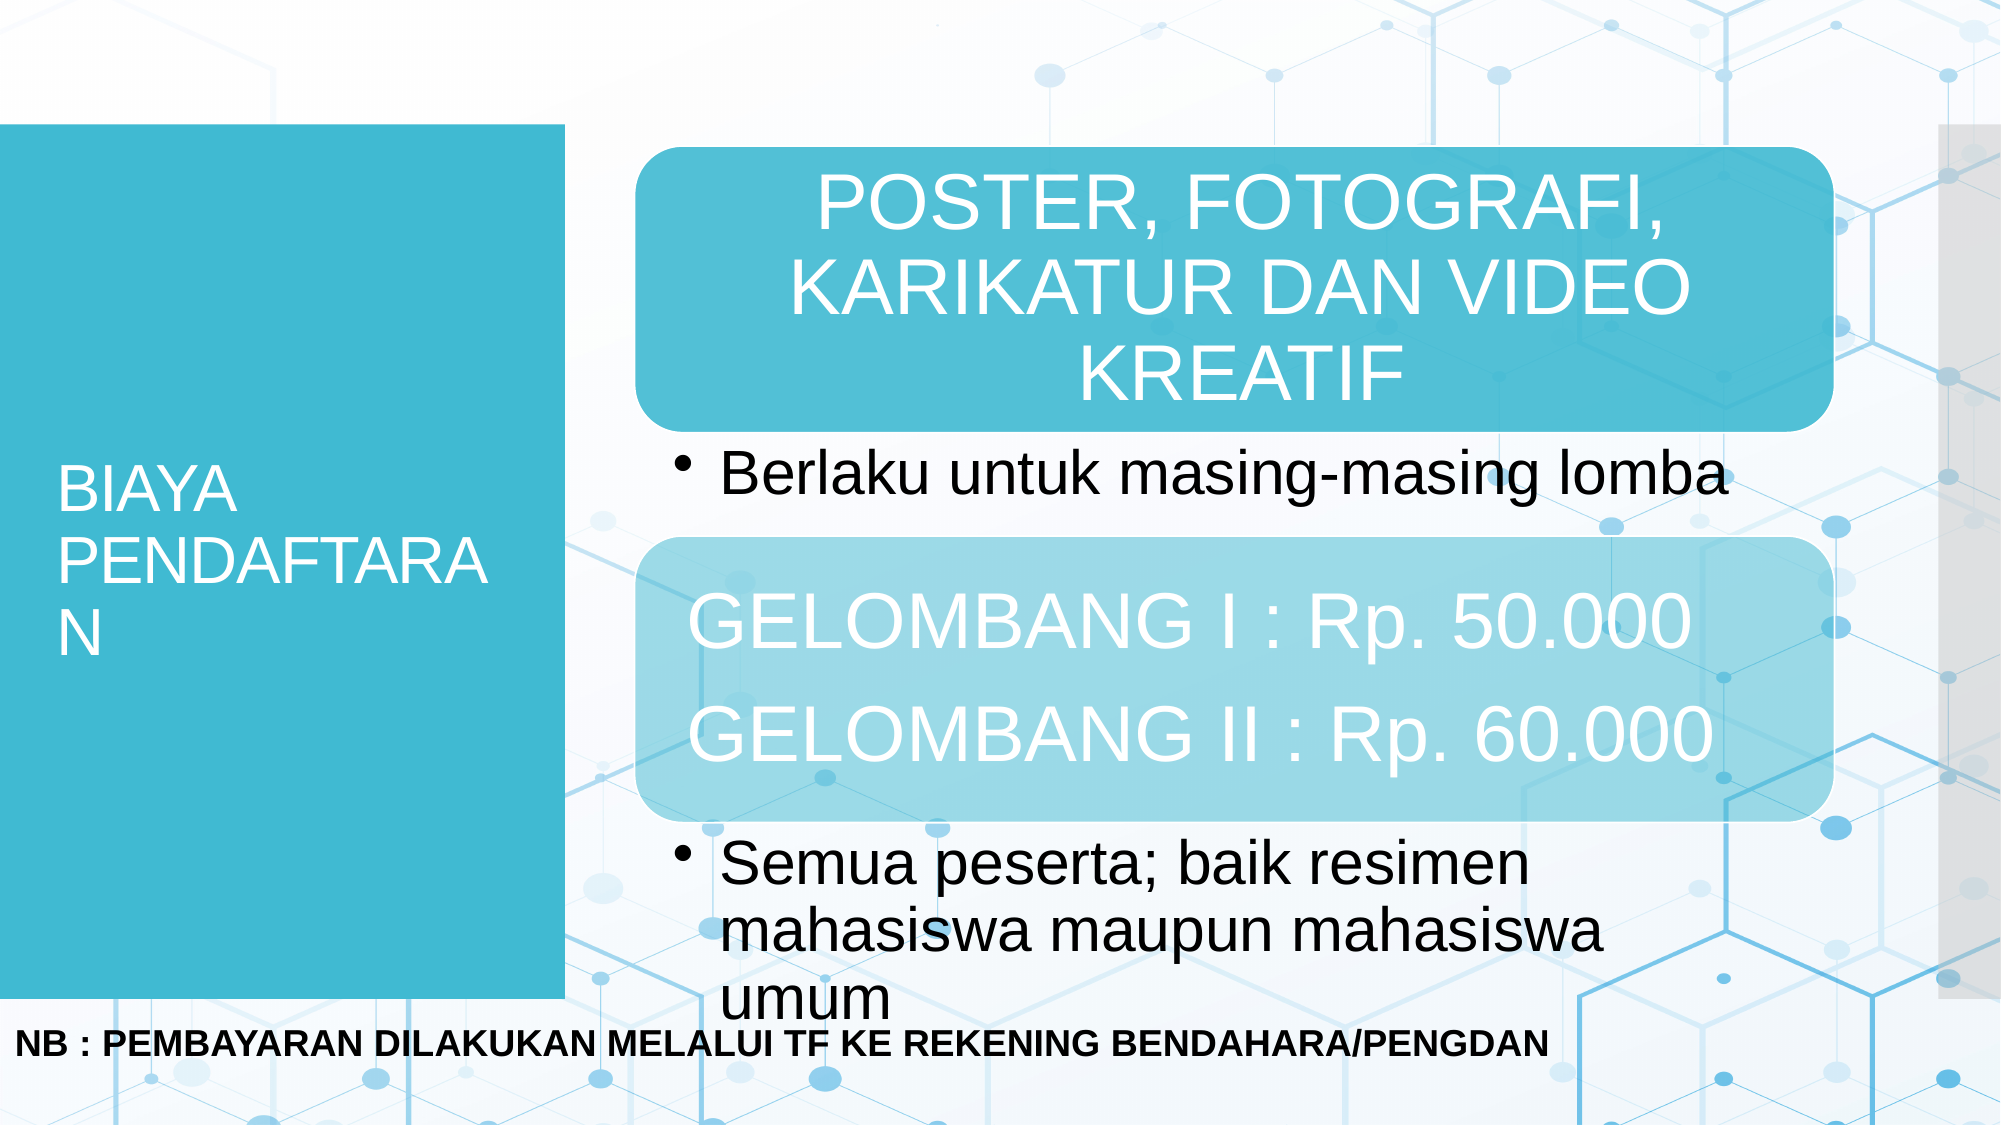

POSTER, FOTOGRAFI, KARIKATUR DAN VIDEO KREATIF
Berlaku untuk masing-masing lomba
GELOMBANG I : Rp. 50.000
GELOMBANG II : Rp. 60.000
Semua peserta; baik resimen mahasiswa maupun mahasiswa umum
# BIAYA PENDAFTARAN
NB : PEMBAYARAN DILAKUKAN MELALUI TF KE REKENING BENDAHARA/PENGDAN